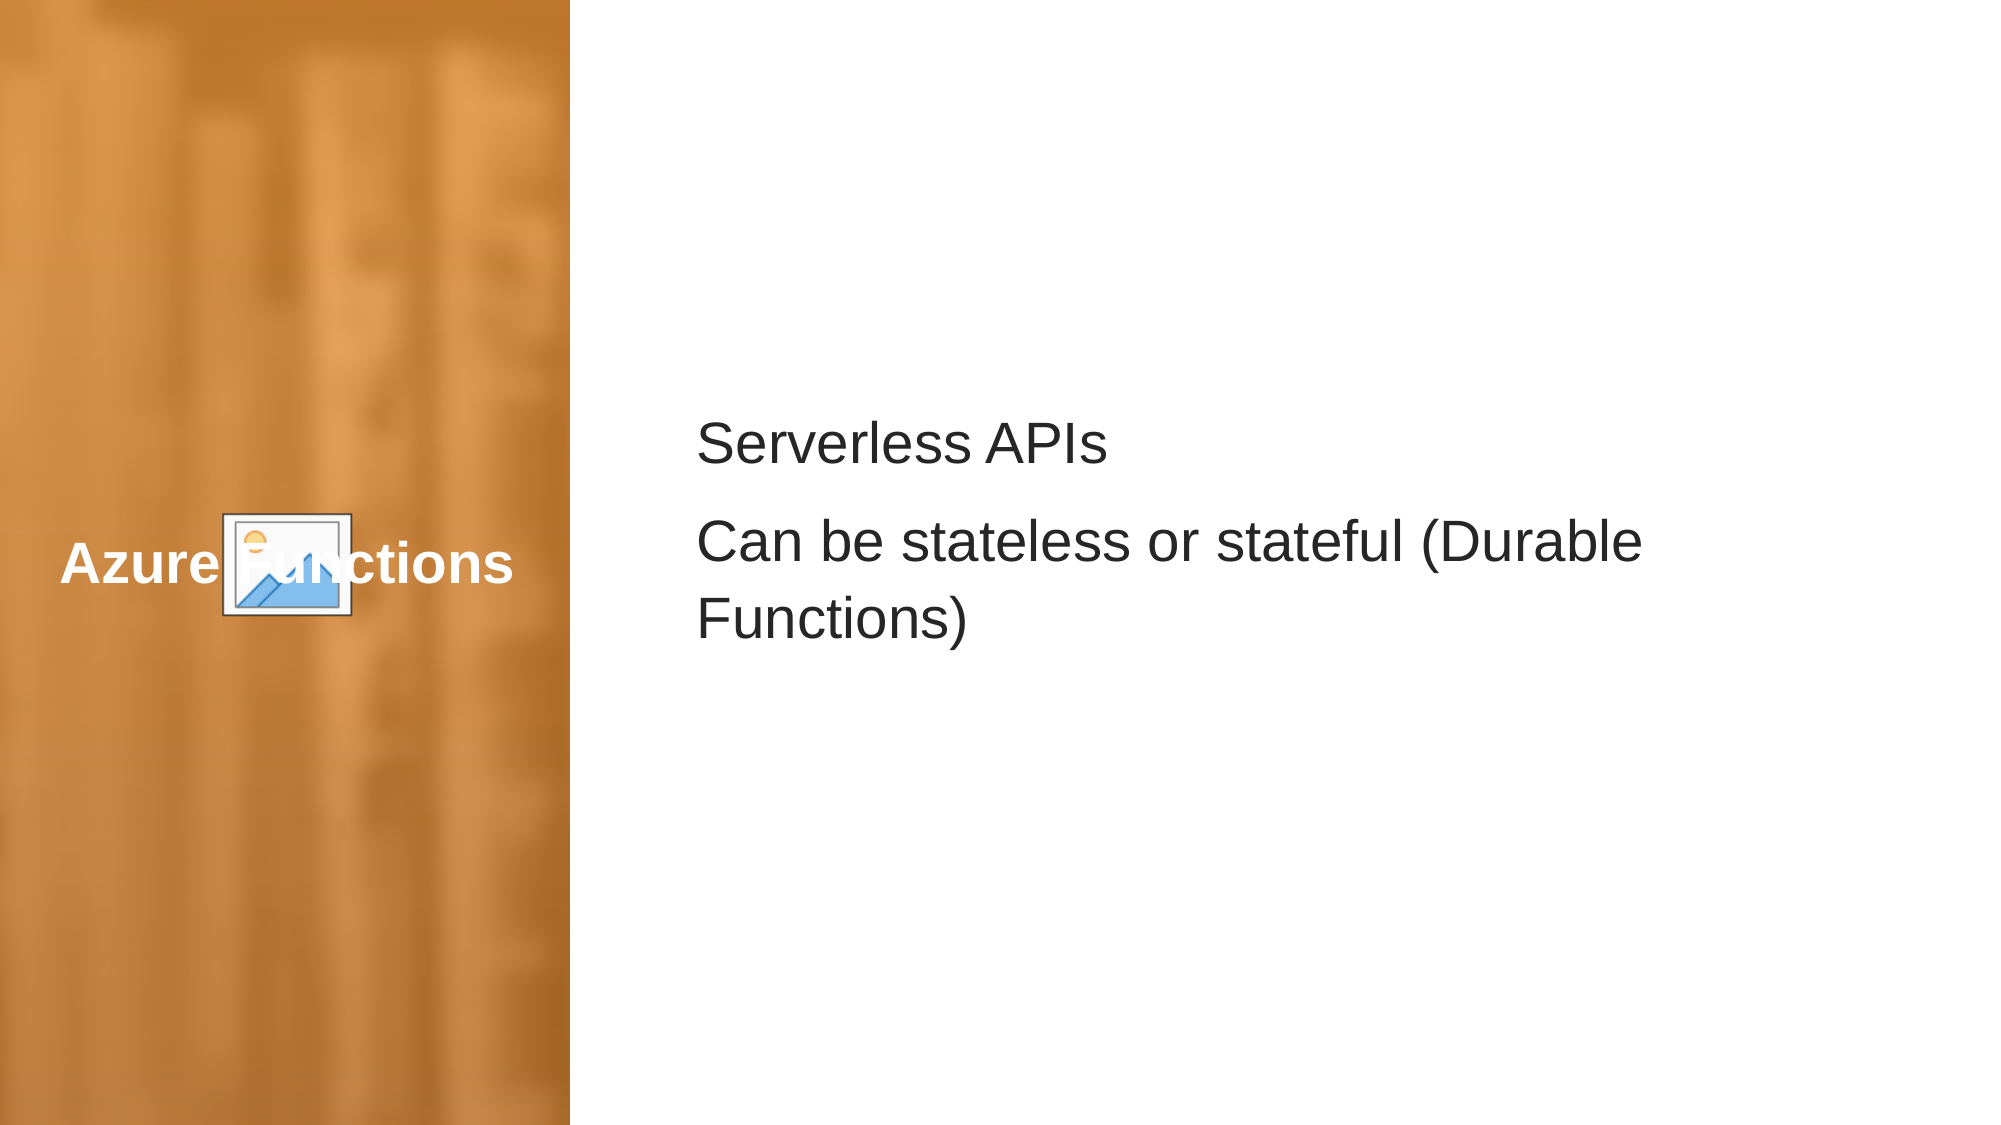

Serverless APIs
Can be stateless or stateful (Durable Functions)
Azure Functions